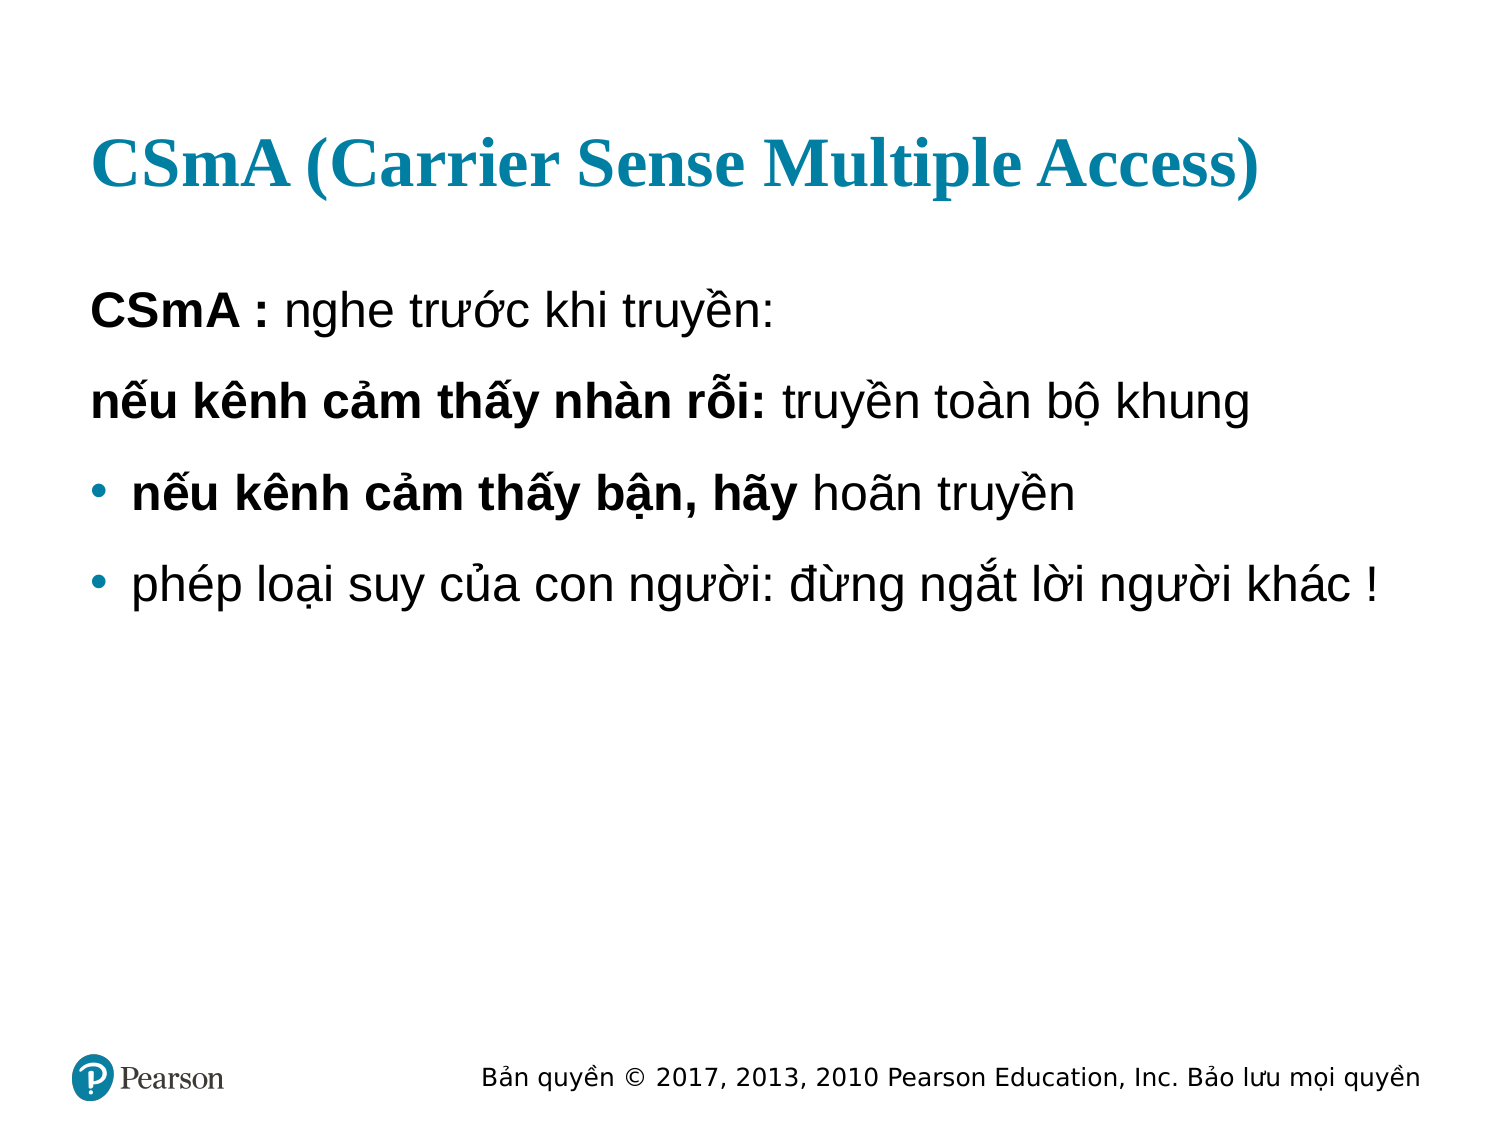

# C S m A (Carrier Sense Multiple Access)
C S m A : nghe trước khi truyền:
nếu kênh cảm thấy nhàn rỗi: truyền toàn bộ khung
nếu kênh cảm thấy bận, hãy hoãn truyền
phép loại suy của con người: đừng ngắt lời người khác !